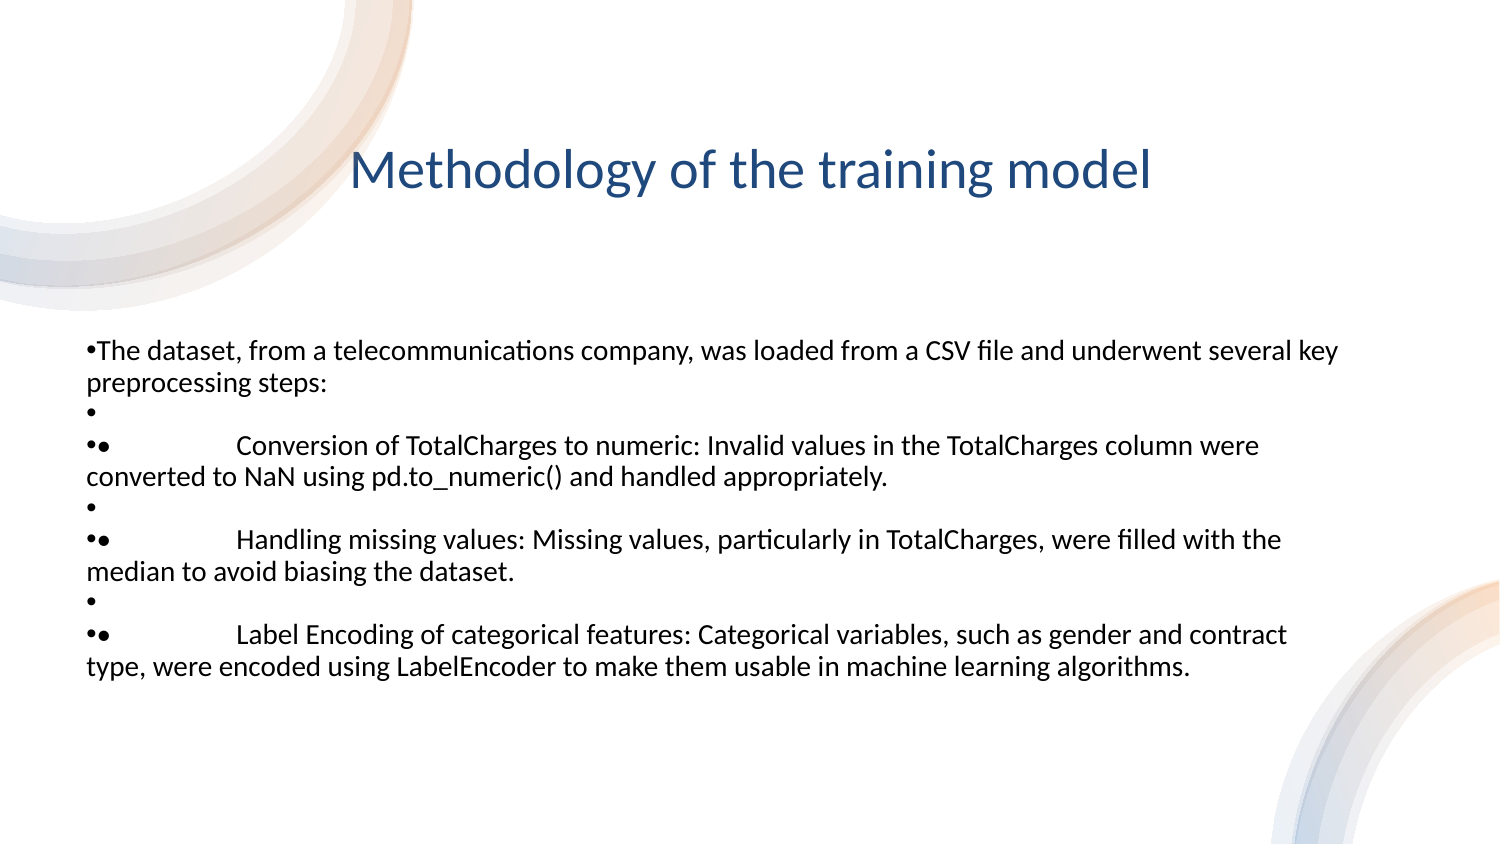

# Methodology of the training model
The dataset, from a telecommunications company, was loaded from a CSV file and underwent several key preprocessing steps:

•	Conversion of TotalCharges to numeric: Invalid values in the TotalCharges column were converted to NaN using pd.to_numeric() and handled appropriately.

•	Handling missing values: Missing values, particularly in TotalCharges, were filled with the median to avoid biasing the dataset.

•	Label Encoding of categorical features: Categorical variables, such as gender and contract type, were encoded using LabelEncoder to make them usable in machine learning algorithms.